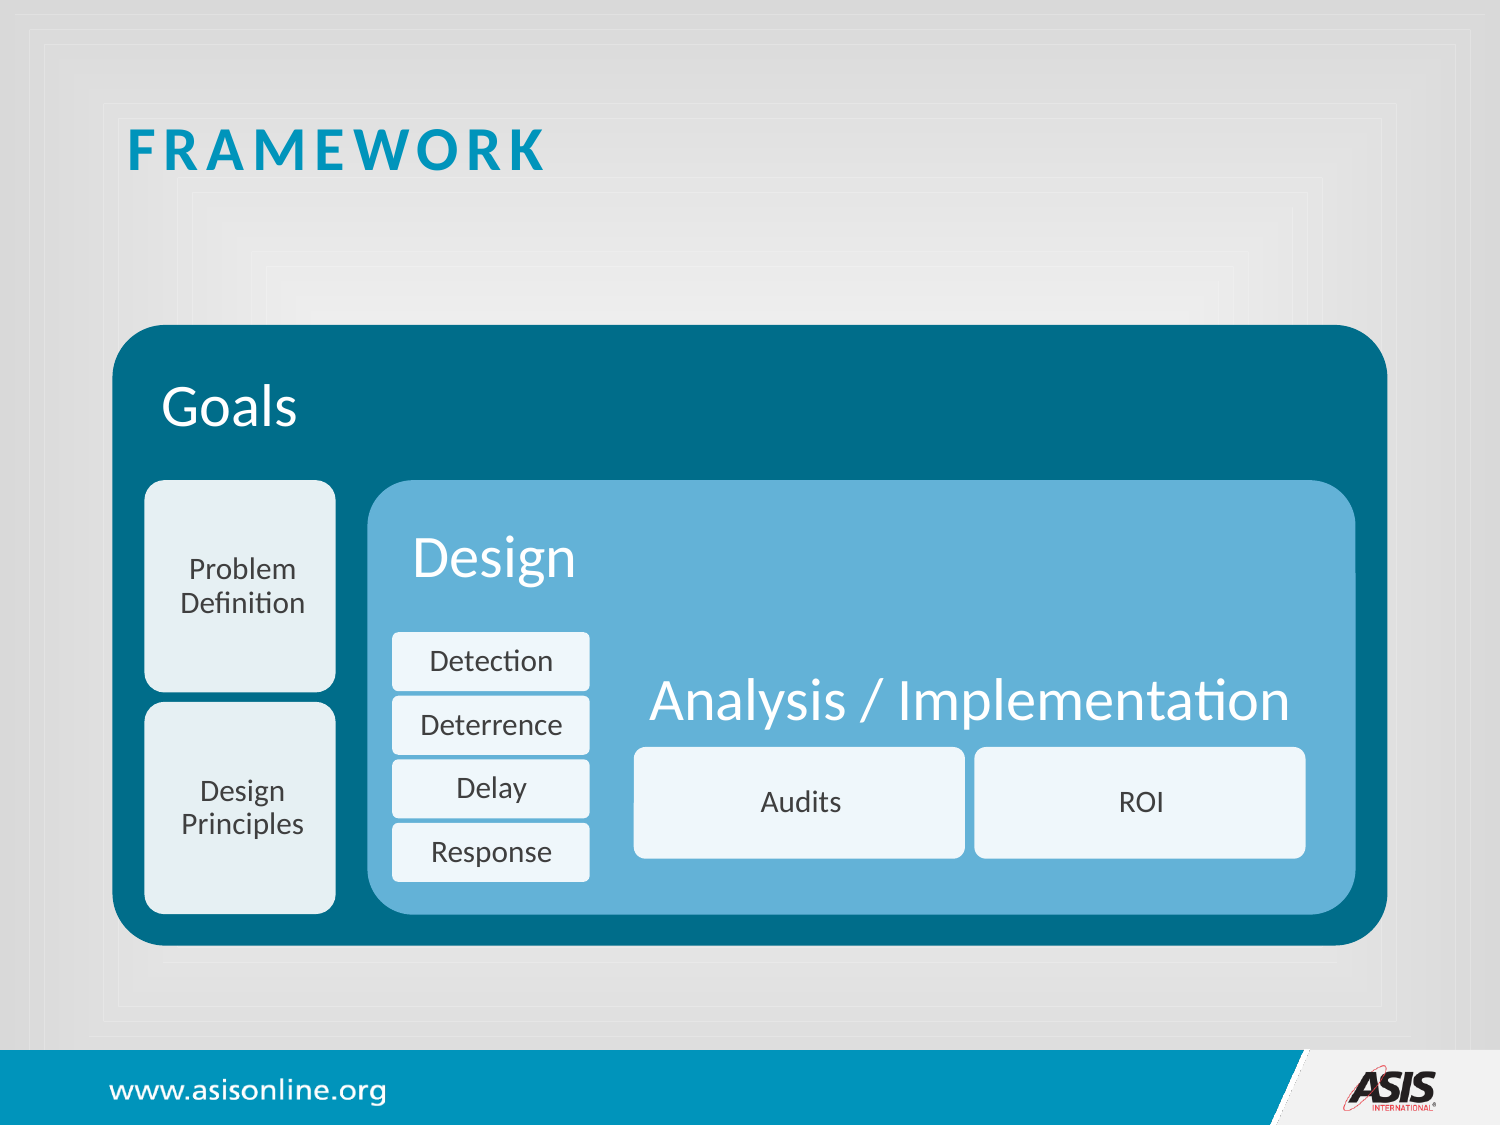

# Framework
Goals
Problem Definition
Design Principles
Design
Detection
Deterrence
Delay
Response
Analysis / Implementation
Audits
ROI